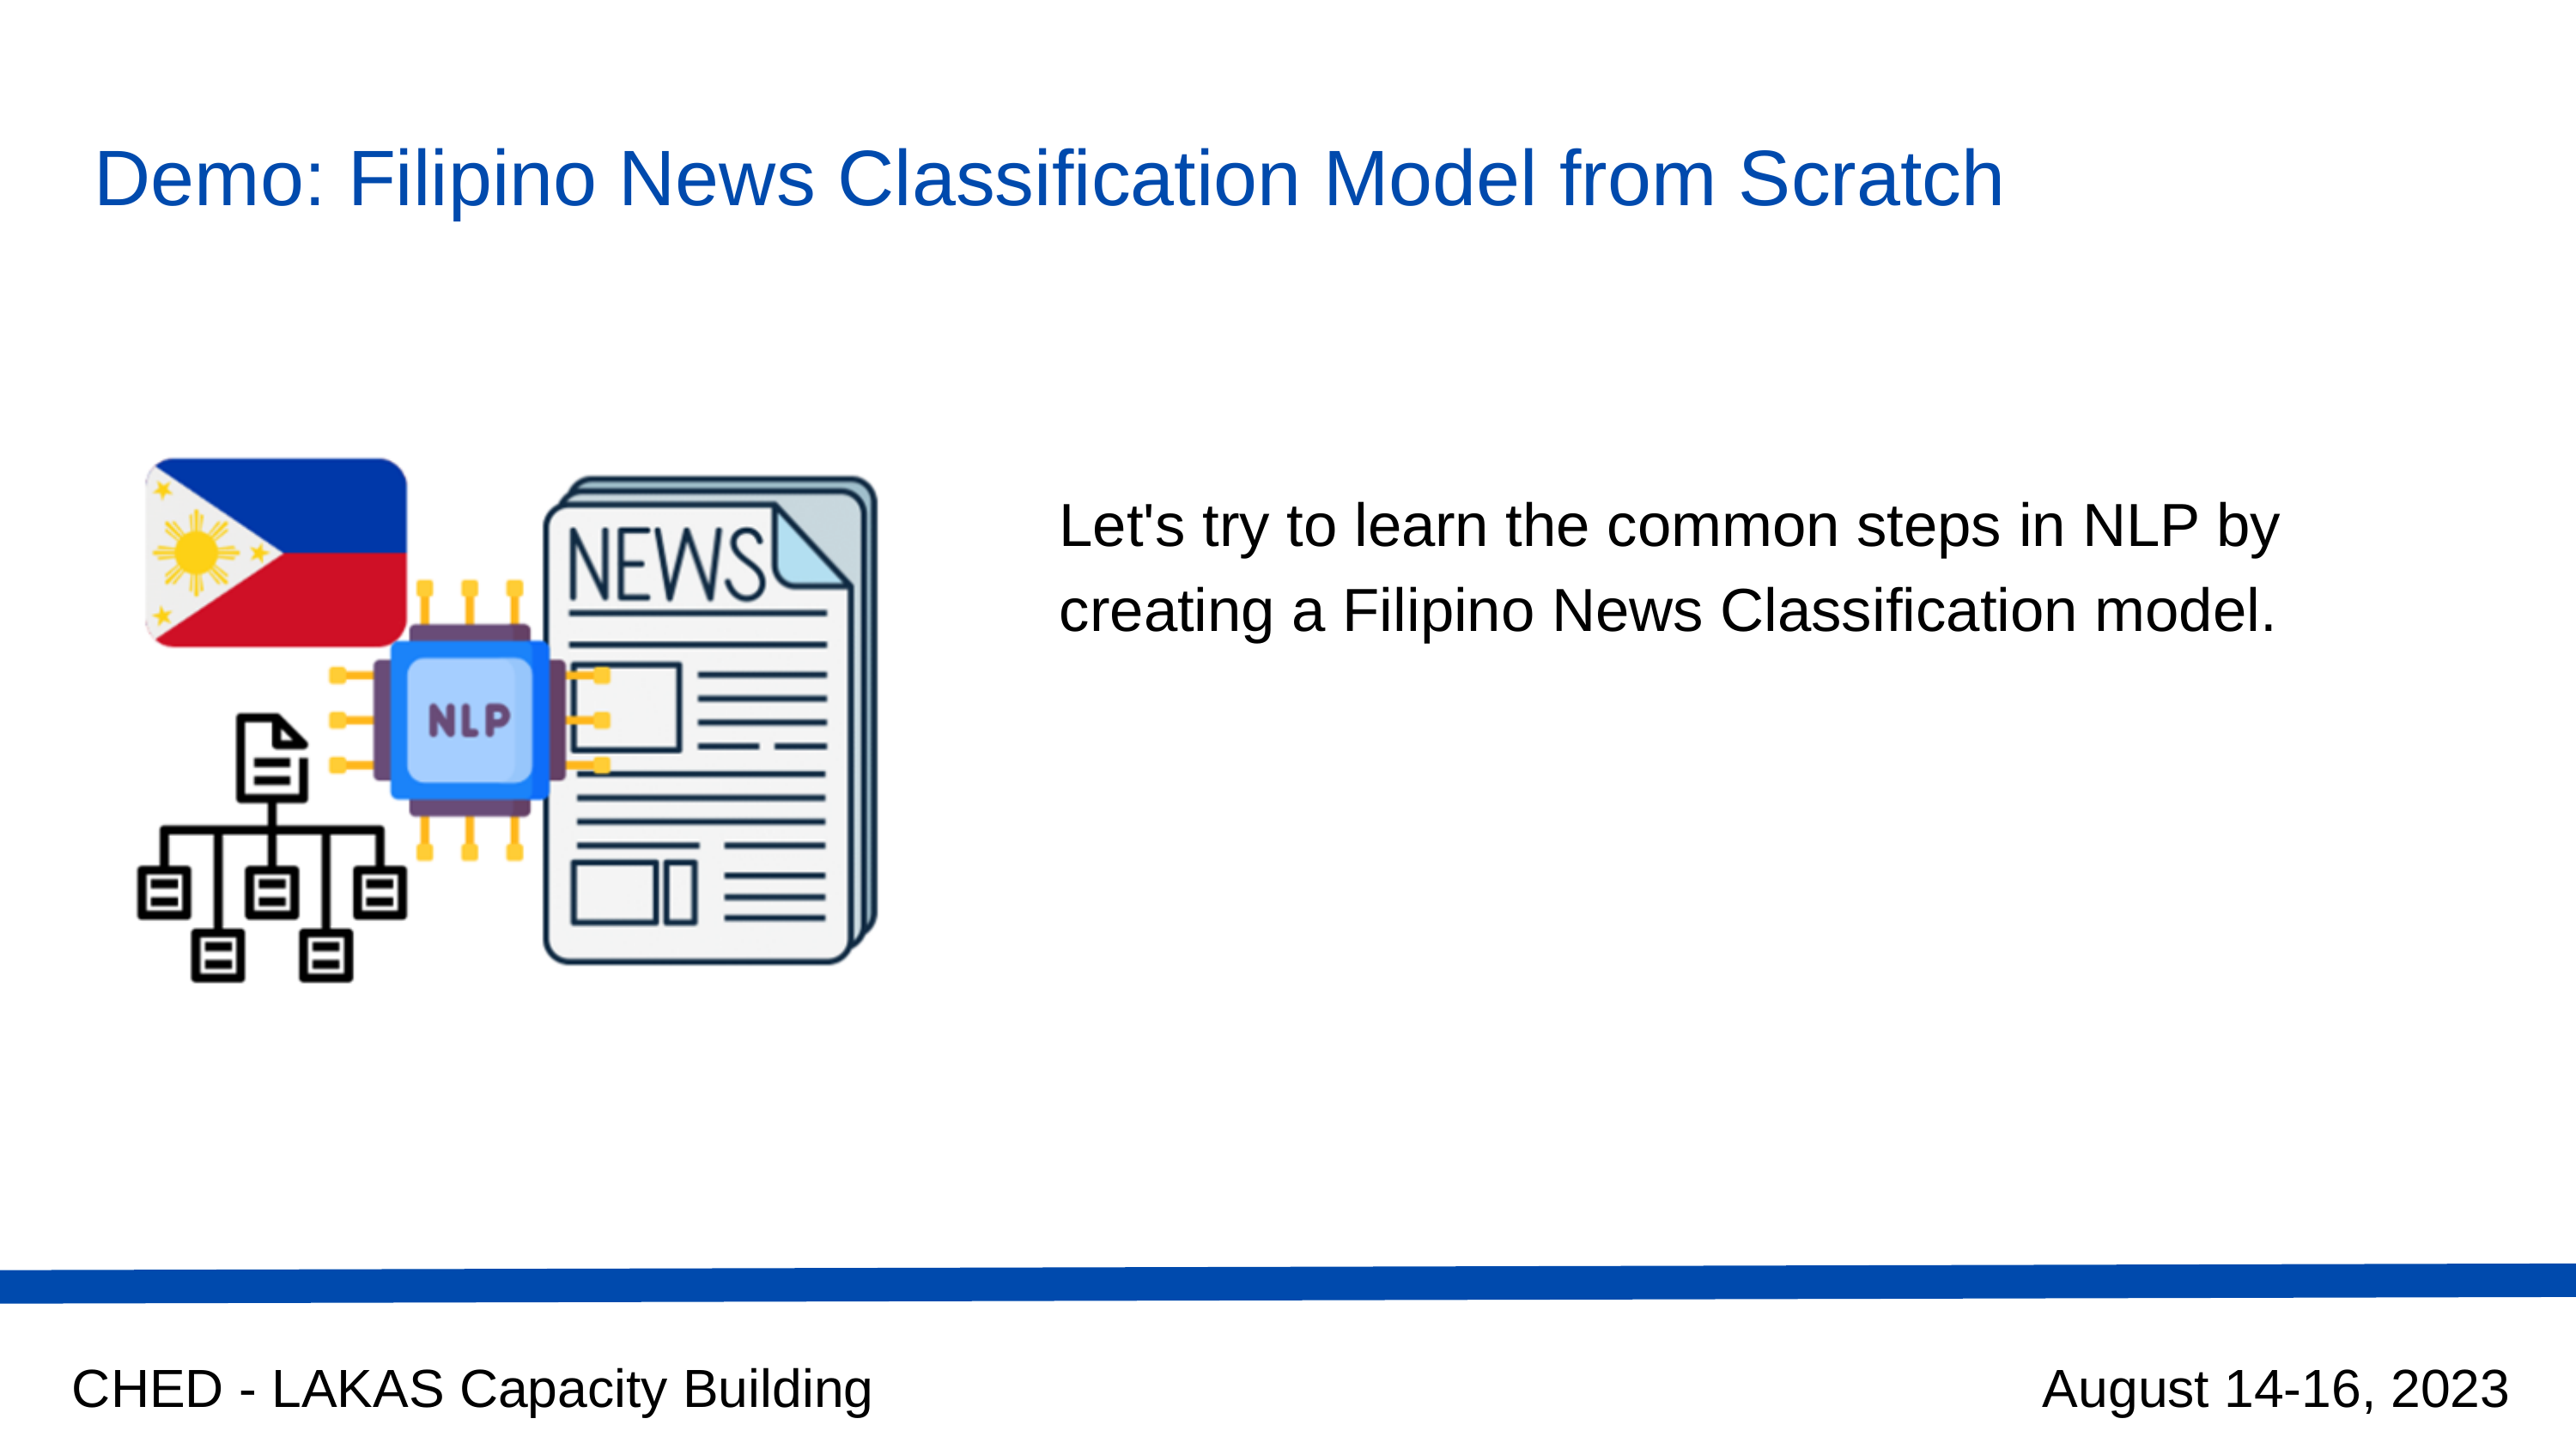

Demo: Filipino News Classification Model from Scratch

Let's try to learn the common steps in NLP by creating a Filipino News Classification model.

CHED - LAKAS Capacity Building
August 14-16, 2023